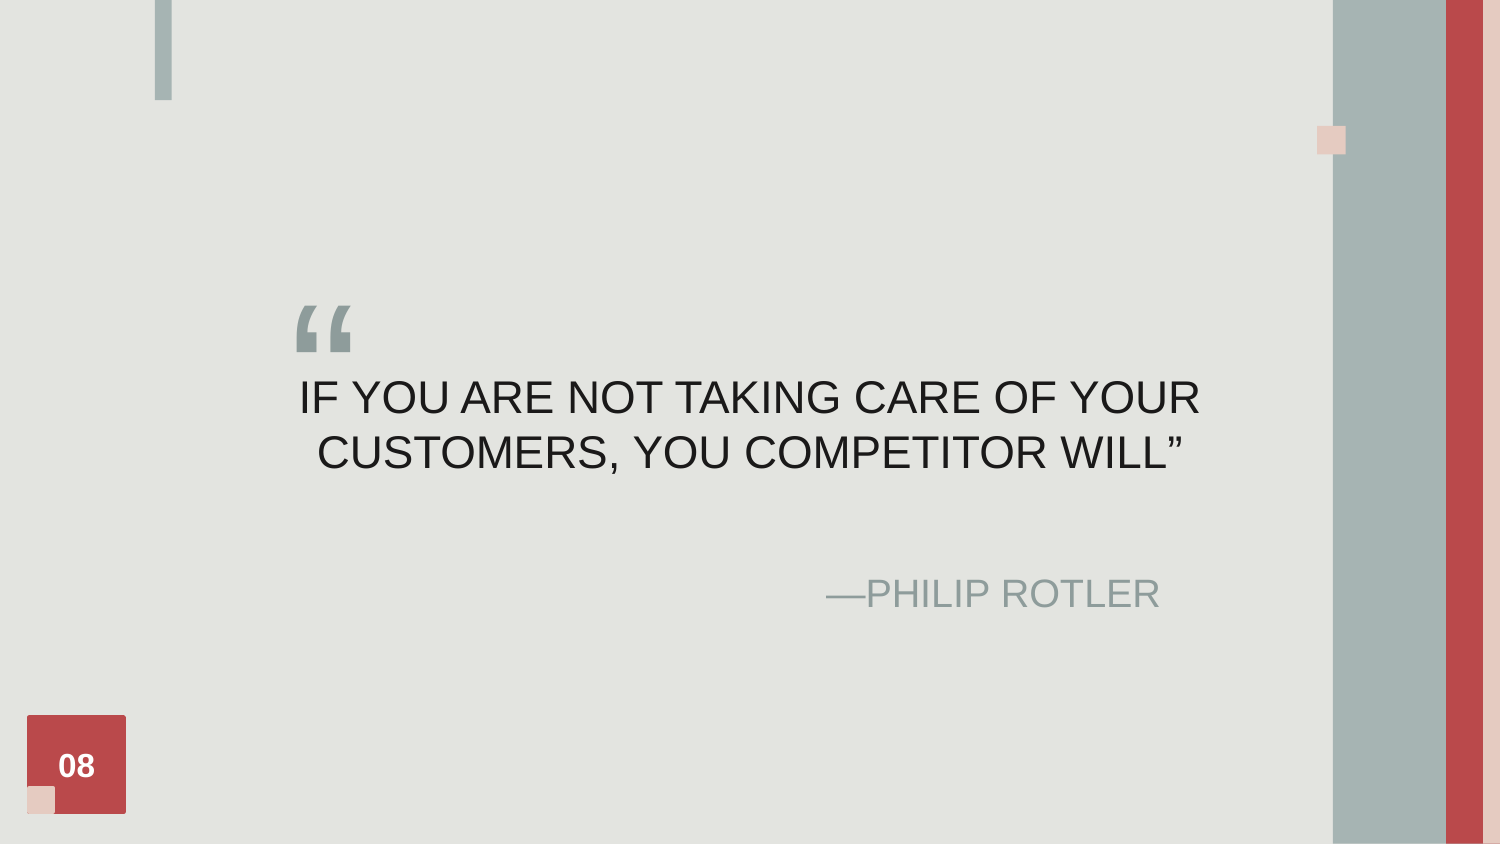

“
IF YOU ARE NOT TAKING CARE OF YOUR CUSTOMERS, YOU COMPETITOR WILL”
# —PHILIP ROTLER
08